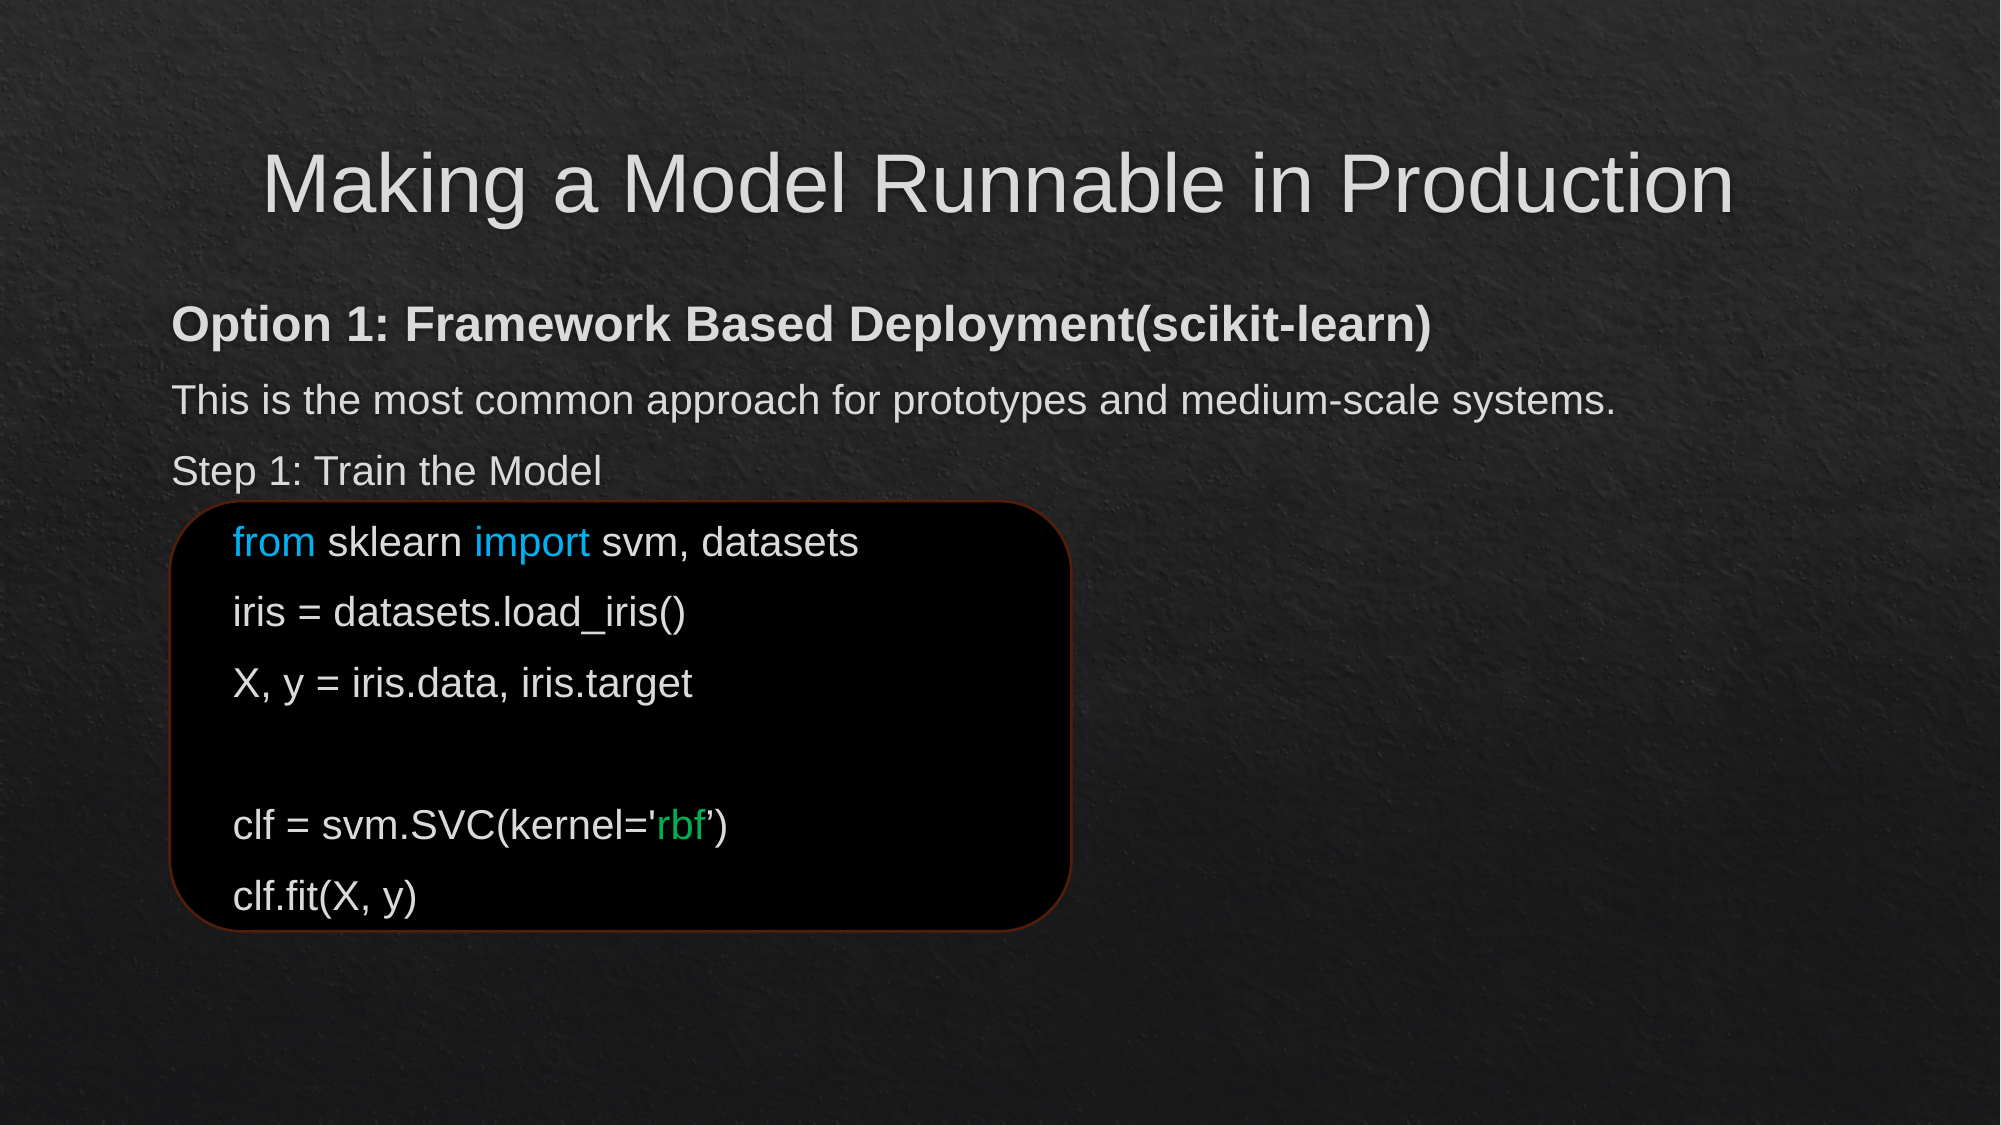

# Making a Model Runnable in Production
Option 1: Framework Based Deployment(scikit-learn)
This is the most common approach for prototypes and medium-scale systems.
Step 1: Train the Model
from sklearn import svm, datasets
iris = datasets.load_iris()
X, y = iris.data, iris.target

clf = svm.SVC(kernel='rbf’)
clf.fit(X, y)